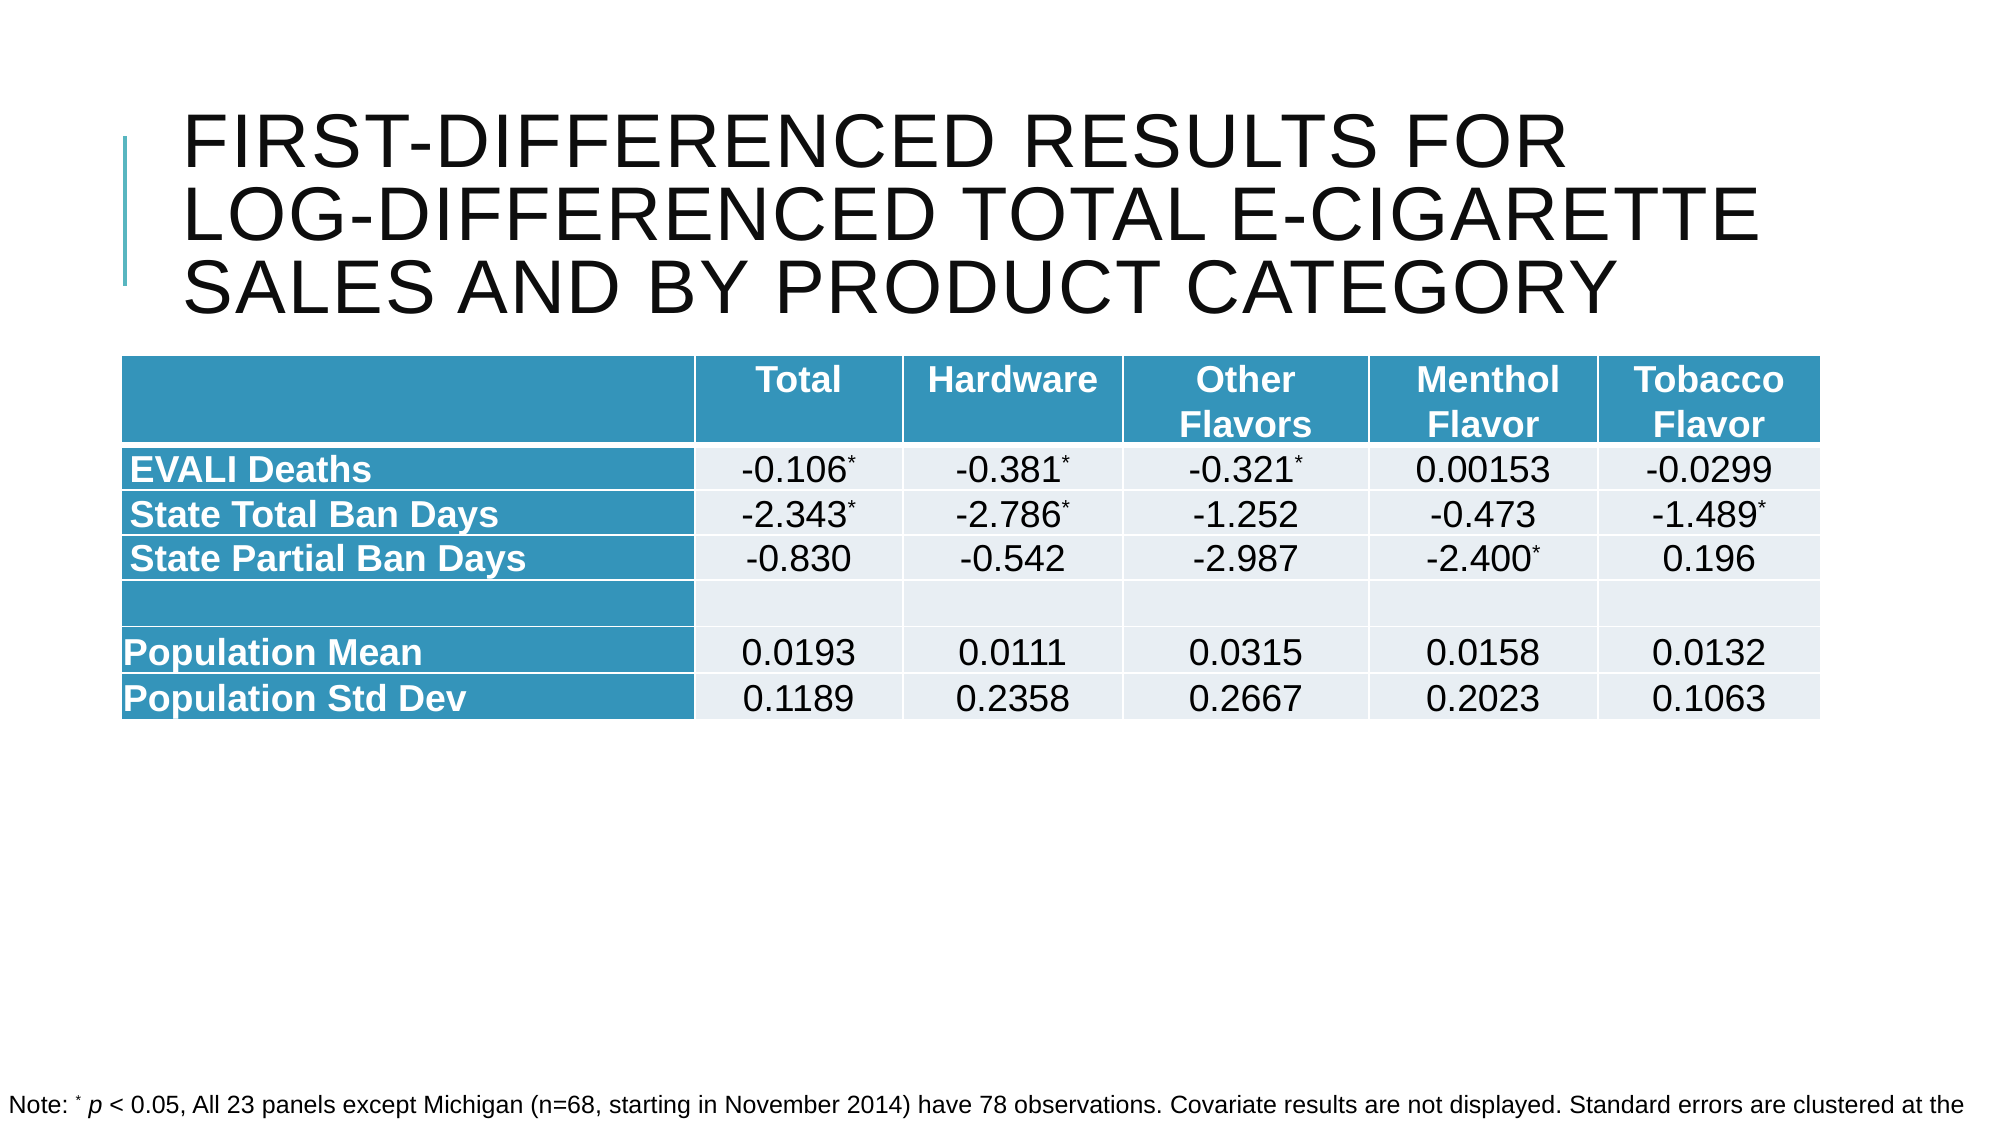

# First-Differenced Results for Log-Differenced TOTAL E-Cigarette Sales and by Product Category
|  | Total | Hardware | Other Flavors | Menthol Flavor | Tobacco Flavor |
| --- | --- | --- | --- | --- | --- |
| EVALI Deaths | -0.106\* | -0.381\* | -0.321\* | 0.00153 | -0.0299 |
| State Total Ban Days | -2.343\* | -2.786\* | -1.252 | -0.473 | -1.489\* |
| State Partial Ban Days | -0.830 | -0.542 | -2.987 | -2.400\* | 0.196 |
|  |  |  |  |  |  |
| Population Mean | 0.0193 | 0.0111 | 0.0315 | 0.0158 | 0.0132 |
| Population Std Dev | 0.1189 | 0.2358 | 0.2667 | 0.2023 | 0.1063 |
Note: * p < 0.05, All 23 panels except Michigan (n=68, starting in November 2014) have 78 observations. Covariate results are not displayed. Standard errors are clustered at the state level.